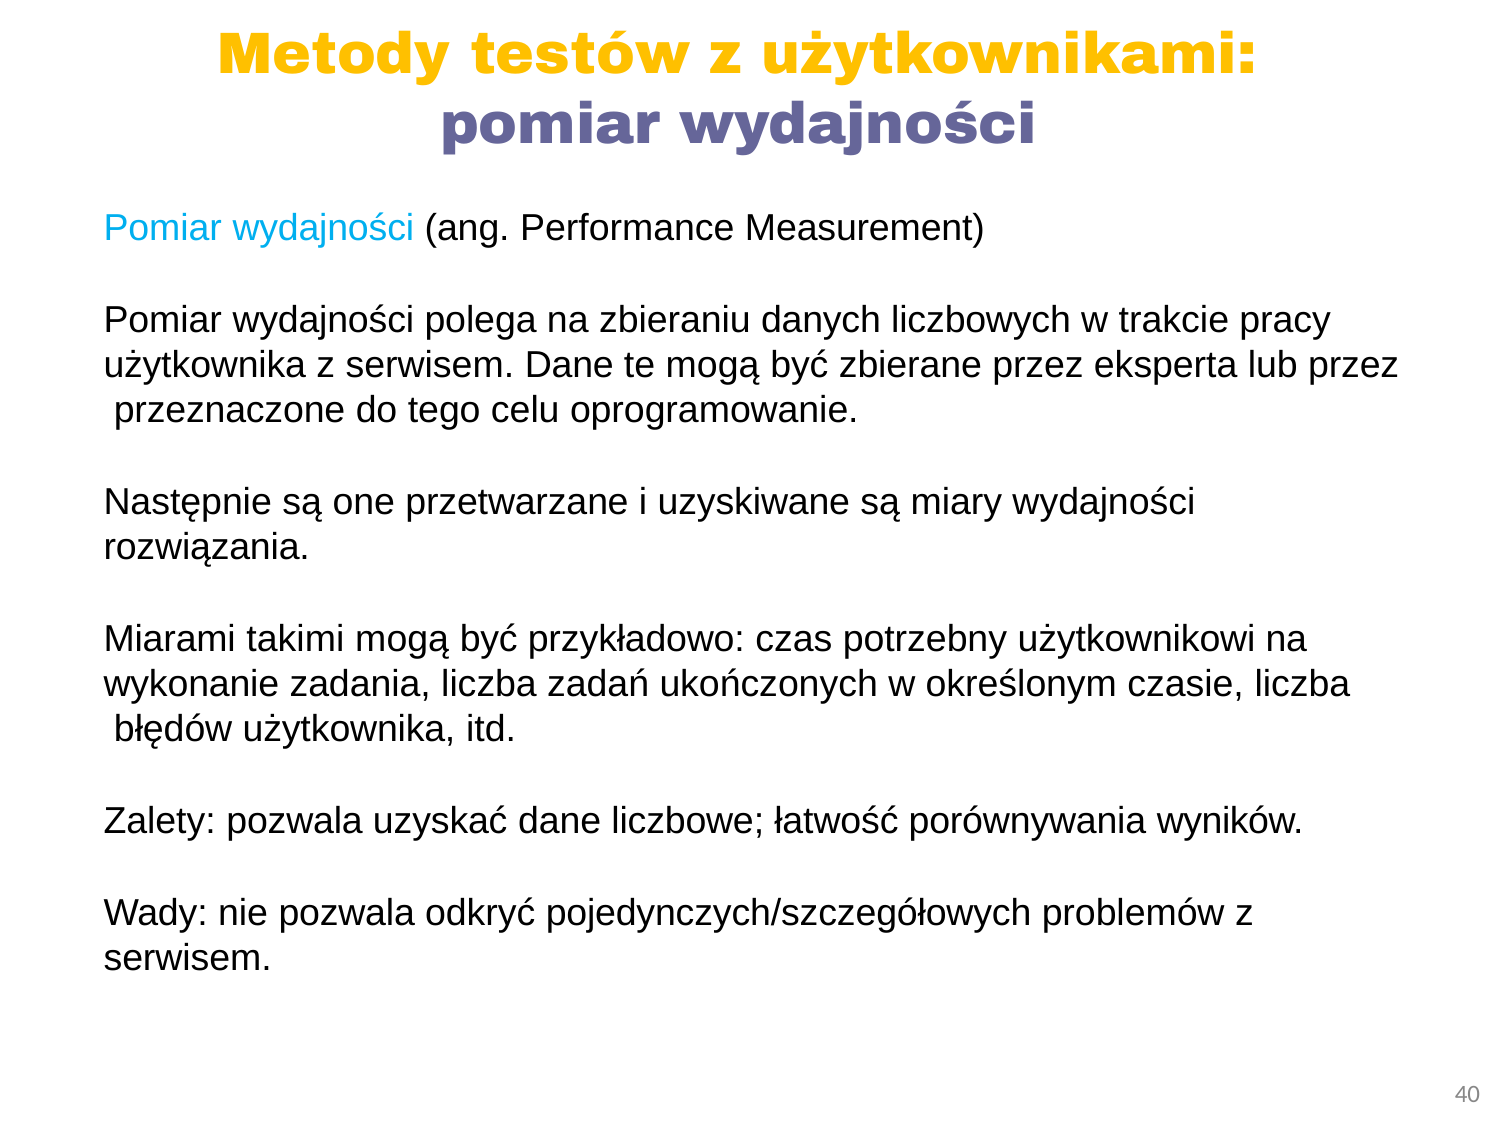

# Metody testów z użytkownikami:  pomiar wydajności
Pomiar wydajności (ang. Performance Measurement)

Pomiar wydajności polega na zbieraniu danych liczbowych w trakcie pracy  użytkownika z serwisem. Dane te mogą być zbierane przez eksperta lub przez  przeznaczone do tego celu oprogramowanie.

Następnie są one przetwarzane i uzyskiwane są miary wydajności rozwiązania.

Miarami takimi mogą być przykładowo: czas potrzebny użytkownikowi na  wykonanie zadania, liczba zadań ukończonych w określonym czasie, liczba  błędów użytkownika, itd.

Zalety: pozwala uzyskać dane liczbowe; łatwość porównywania wyników.

Wady: nie pozwala odkryć pojedynczych/szczegółowych problemów z
serwisem.
40